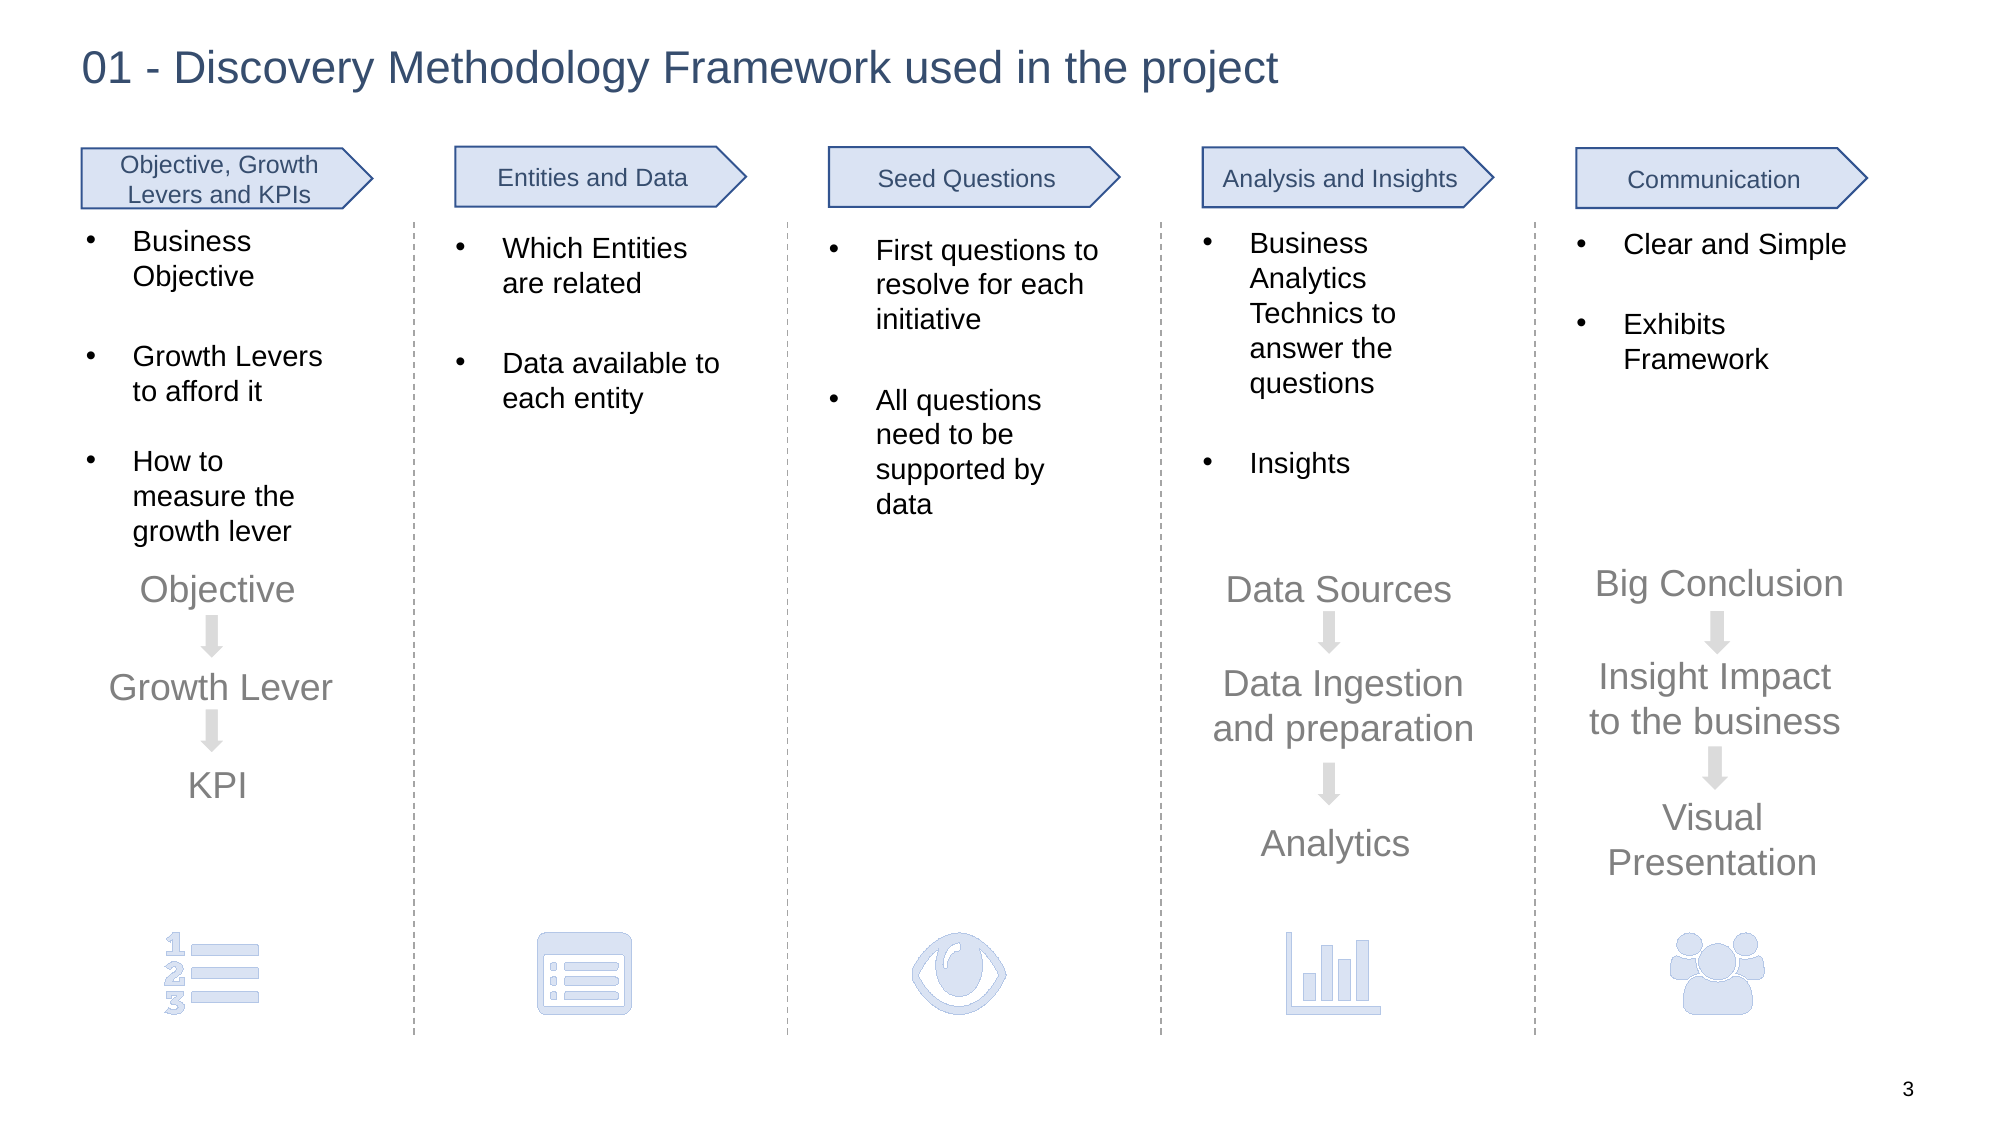

# 01 - Discovery Methodology Framework used in the project
Entities and Data
Which Entities are related

Data available to each entity

Seed Questions
First questions to resolve for each initiative

All questions need to be supported by data

Analysis and Insights
Business Analytics Technics to answer the questions

Insights

Data Sources

Data Ingestion
and preparation

Analytics

Communication
Clear and Simple

Exhibits Framework
Big Conclusion

Insight Impact
to the business

Visual
Presentation

Objective, Growth Levers and KPIs
Business Objective

Growth Levers to afford it

How to measure the growth lever
Objective

Growth Lever

KPI

3